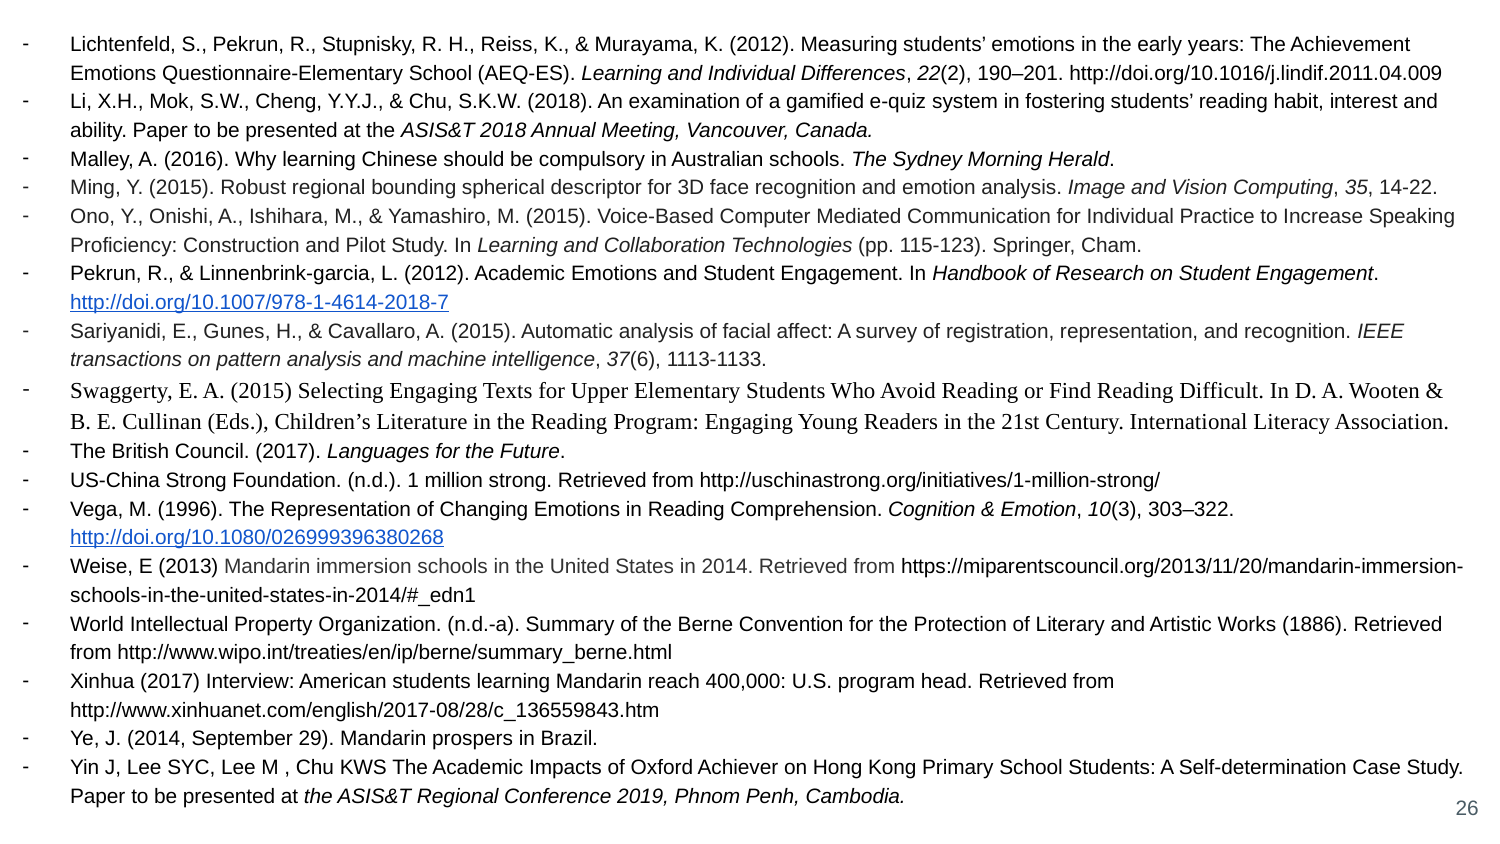

Lichtenfeld, S., Pekrun, R., Stupnisky, R. H., Reiss, K., & Murayama, K. (2012). Measuring students’ emotions in the early years: The Achievement Emotions Questionnaire-Elementary School (AEQ-ES). Learning and Individual Differences, 22(2), 190–201. http://doi.org/10.1016/j.lindif.2011.04.009
Li, X.H., Mok, S.W., Cheng, Y.Y.J., & Chu, S.K.W. (2018). An examination of a gamified e-quiz system in fostering students’ reading habit, interest and ability. Paper to be presented at the ASIS&T 2018 Annual Meeting, Vancouver, Canada.
Malley, A. (2016). Why learning Chinese should be compulsory in Australian schools. The Sydney Morning Herald.
Ming, Y. (2015). Robust regional bounding spherical descriptor for 3D face recognition and emotion analysis. Image and Vision Computing, 35, 14-22.
Ono, Y., Onishi, A., Ishihara, M., & Yamashiro, M. (2015). Voice-Based Computer Mediated Communication for Individual Practice to Increase Speaking Proficiency: Construction and Pilot Study. In Learning and Collaboration Technologies (pp. 115-123). Springer, Cham.
Pekrun, R., & Linnenbrink-garcia, L. (2012). Academic Emotions and Student Engagement. In Handbook of Research on Student Engagement. http://doi.org/10.1007/978-1-4614-2018-7
Sariyanidi, E., Gunes, H., & Cavallaro, A. (2015). Automatic analysis of facial affect: A survey of registration, representation, and recognition. IEEE transactions on pattern analysis and machine intelligence, 37(6), 1113-1133.
Swaggerty, E. A. (2015) Selecting Engaging Texts for Upper Elementary Students Who Avoid Reading or Find Reading Difficult. In D. A. Wooten & B. E. Cullinan (Eds.), Children’s Literature in the Reading Program: Engaging Young Readers in the 21st Century. International Literacy Association.
The British Council. (2017). Languages for the Future.
US-China Strong Foundation. (n.d.). 1 million strong. Retrieved from http://uschinastrong.org/initiatives/1-million-strong/
Vega, M. (1996). The Representation of Changing Emotions in Reading Comprehension. Cognition & Emotion, 10(3), 303–322. http://doi.org/10.1080/026999396380268
Weise, E (2013) Mandarin immersion schools in the United States in 2014. Retrieved from https://miparentscouncil.org/2013/11/20/mandarin-immersion-schools-in-the-united-states-in-2014/#_edn1
World Intellectual Property Organization. (n.d.-a). Summary of the Berne Convention for the Protection of Literary and Artistic Works (1886). Retrieved from http://www.wipo.int/treaties/en/ip/berne/summary_berne.html
Xinhua (2017) Interview: American students learning Mandarin reach 400,000: U.S. program head. Retrieved from http://www.xinhuanet.com/english/2017-08/28/c_136559843.htm
Ye, J. (2014, September 29). Mandarin prospers in Brazil.
Yin J, Lee SYC, Lee M , Chu KWS The Academic Impacts of Oxford Achiever on Hong Kong Primary School Students: A Self-determination Case Study. Paper to be presented at the ASIS&T Regional Conference 2019, Phnom Penh, Cambodia.

26